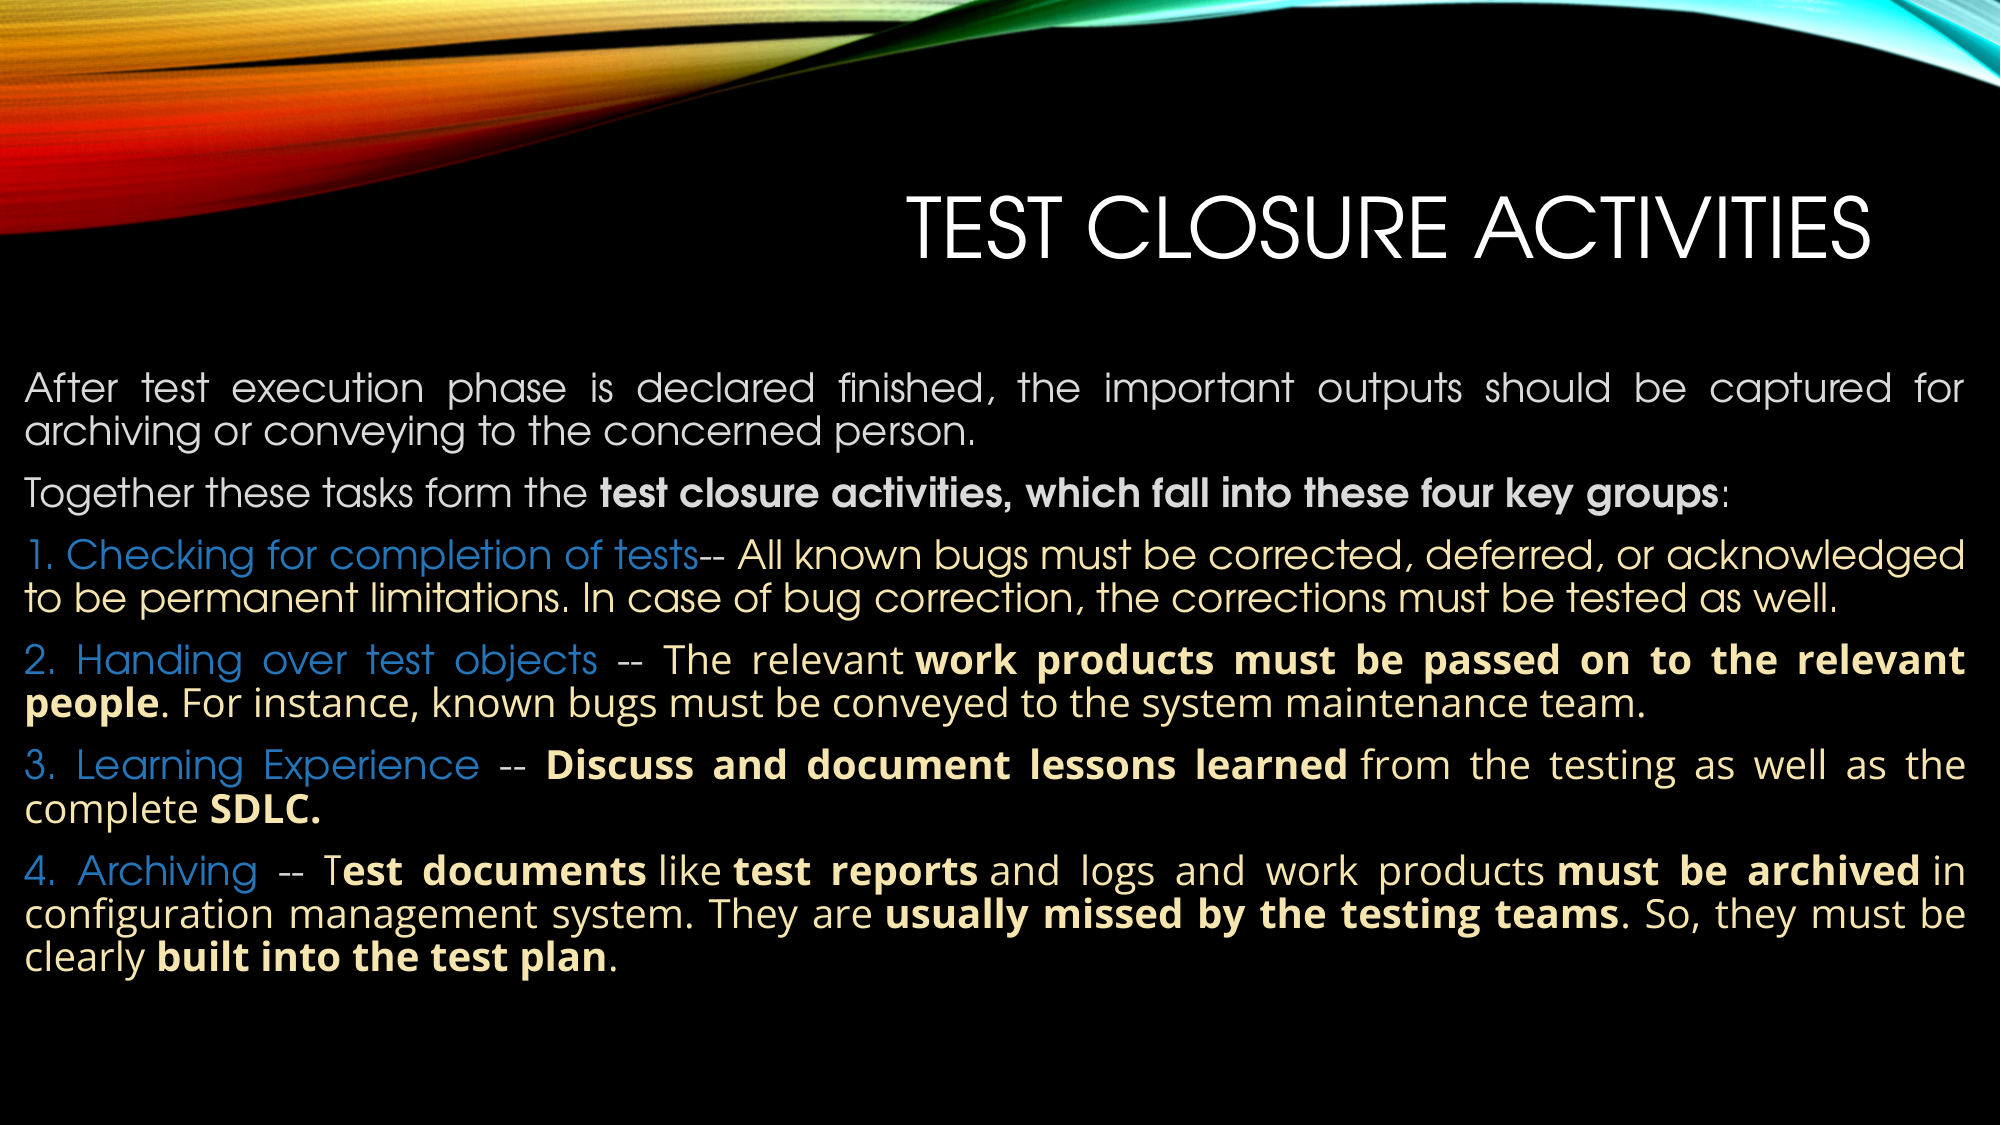

# Test closure activities
After test execution phase is declared finished, the important outputs should be captured for archiving or conveying to the concerned person.
Together these tasks form the test closure activities, which fall into these four key groups:
1. Checking for completion of tests-- All known bugs must be corrected, deferred, or acknowledged to be permanent limitations. In case of bug correction, the corrections must be tested as well.
2. Handing over test objects -- The relevant work products must be passed on to the relevant people. For instance, known bugs must be conveyed to the system maintenance team.
3. Learning Experience -- Discuss and document lessons learned from the testing as well as the complete SDLC.
4. Archiving -- Test documents like test reports and logs and work products must be archived in configuration management system. They are usually missed by the testing teams. So, they must be clearly built into the test plan.